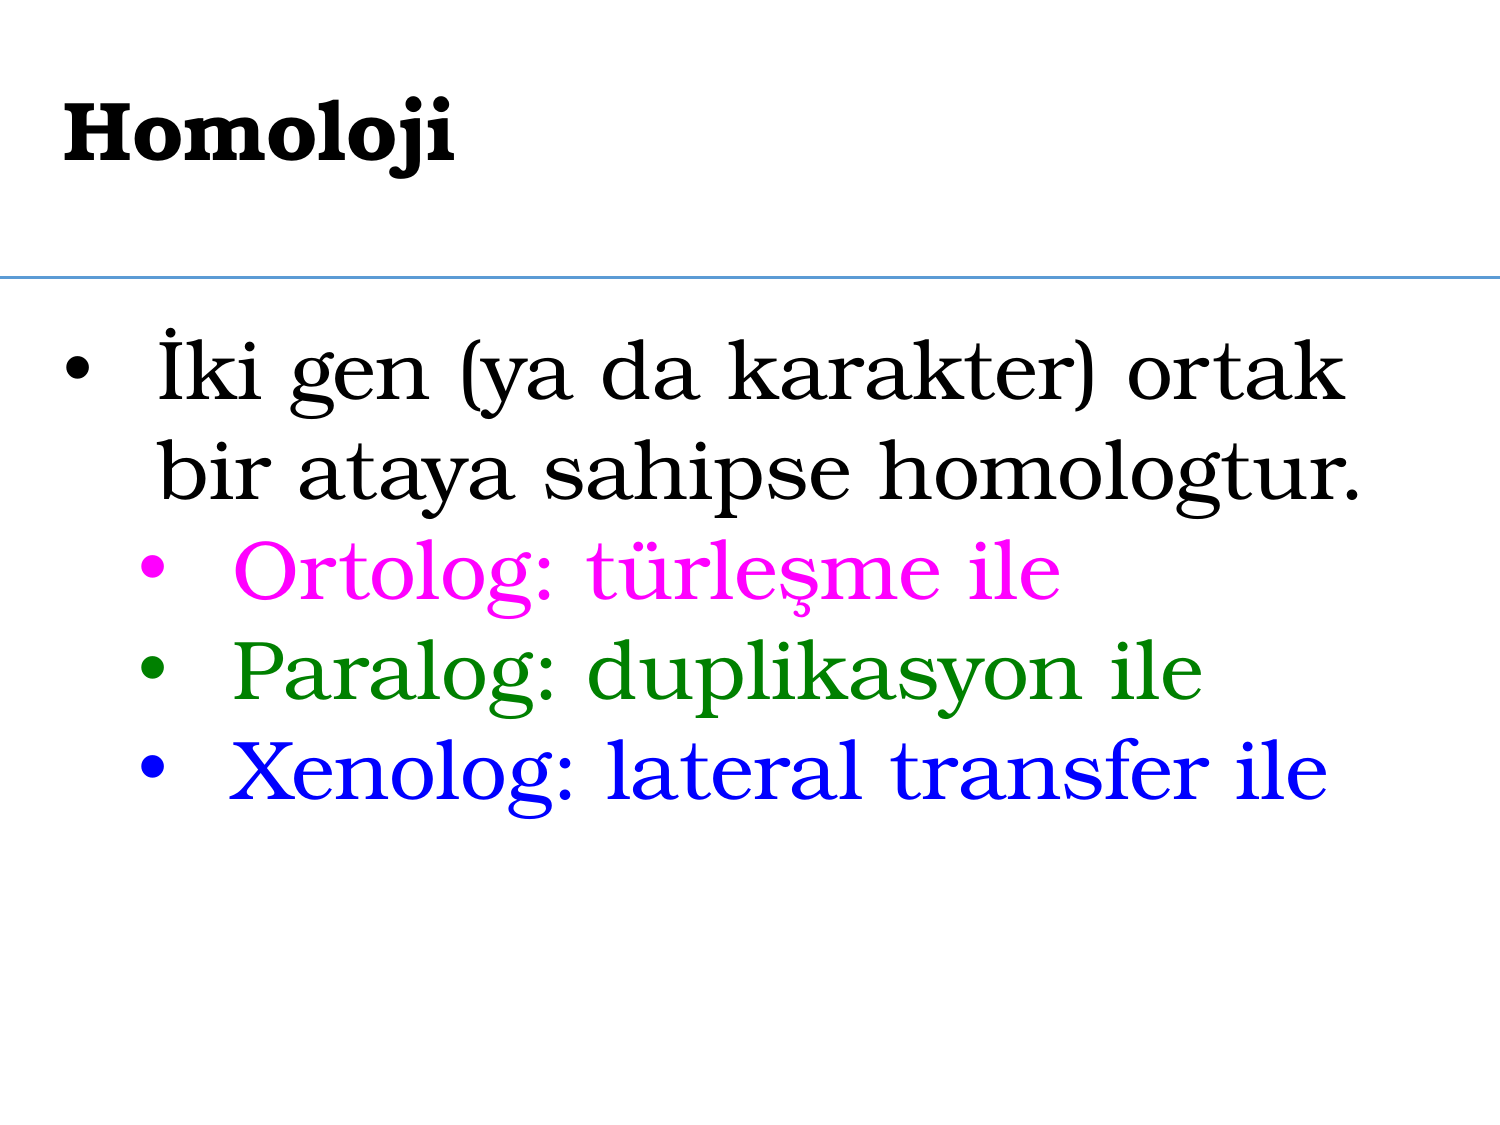

Homoloji
İki gen (ya da karakter) ortak bir ataya sahipse homologtur.
Ortolog: türleşme ile
Paralog: duplikasyon ile
Xenolog: lateral transfer ile